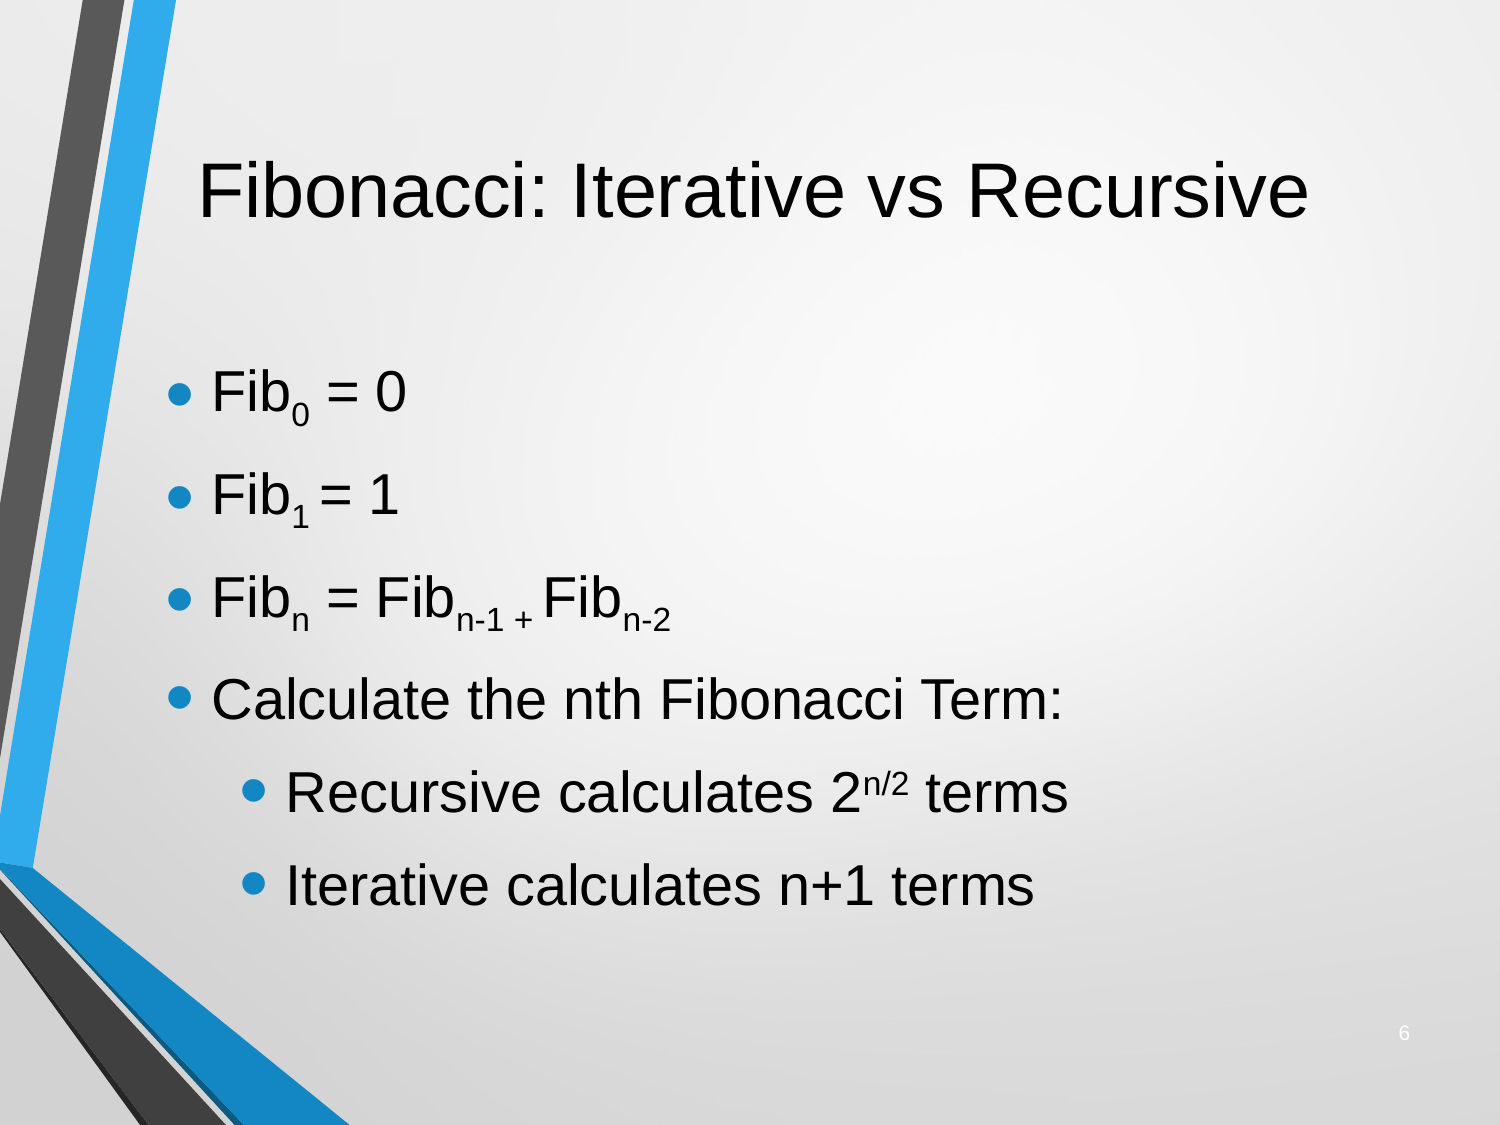

# Fibonacci: Iterative vs Recursive
Fib0 = 0
Fib1 = 1
Fibn = Fibn-1 + Fibn-2
Calculate the nth Fibonacci Term:
Recursive calculates 2n/2 terms
Iterative calculates n+1 terms
6